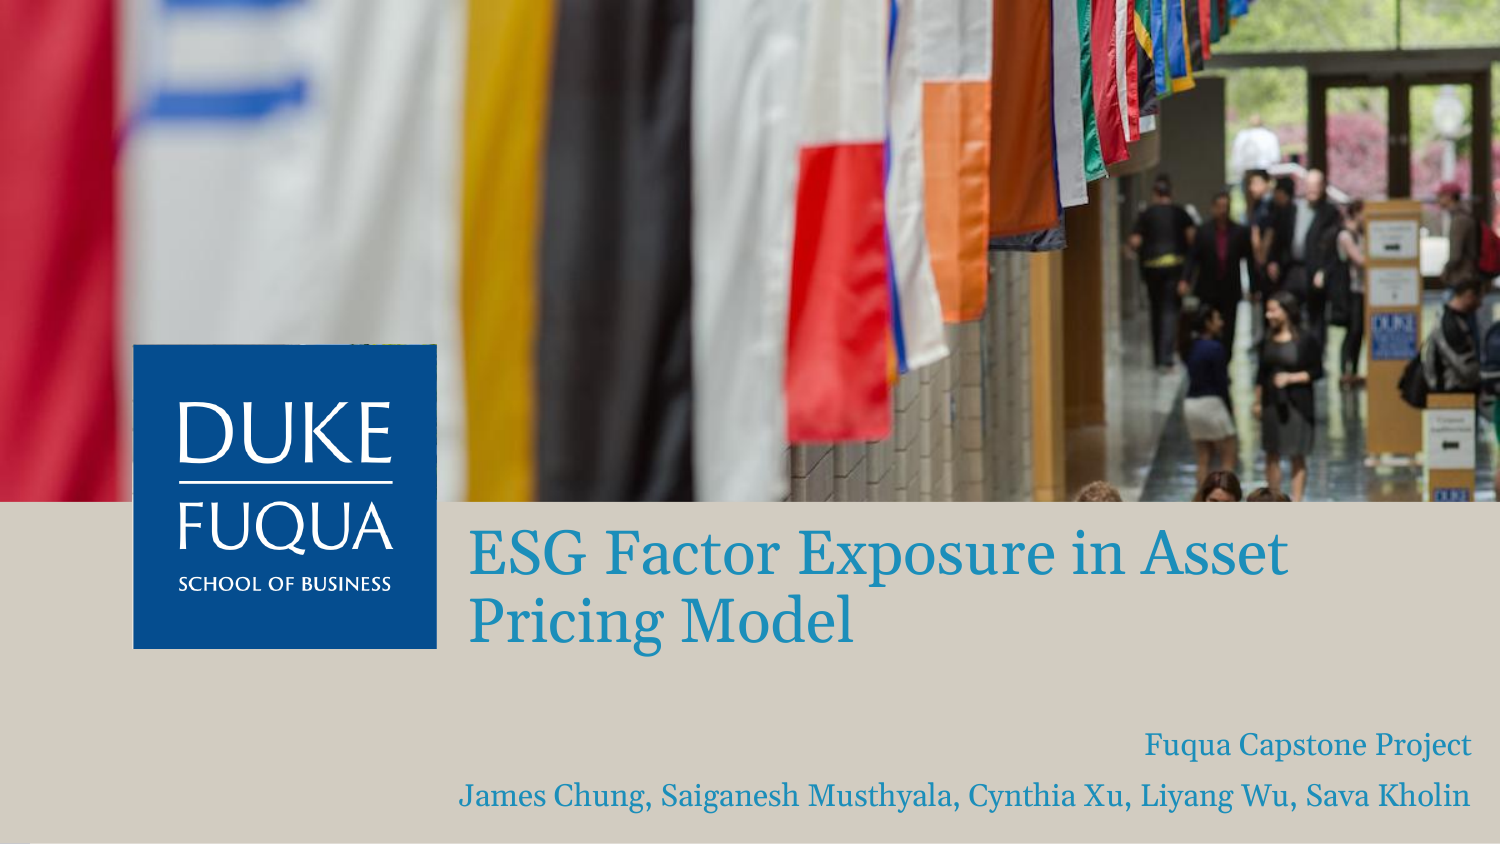

# ESG Factor Exposure in Asset Pricing Model
Fuqua Capstone Project
James Chung, Saiganesh Musthyala, Cynthia Xu, Liyang Wu, Sava Kholin